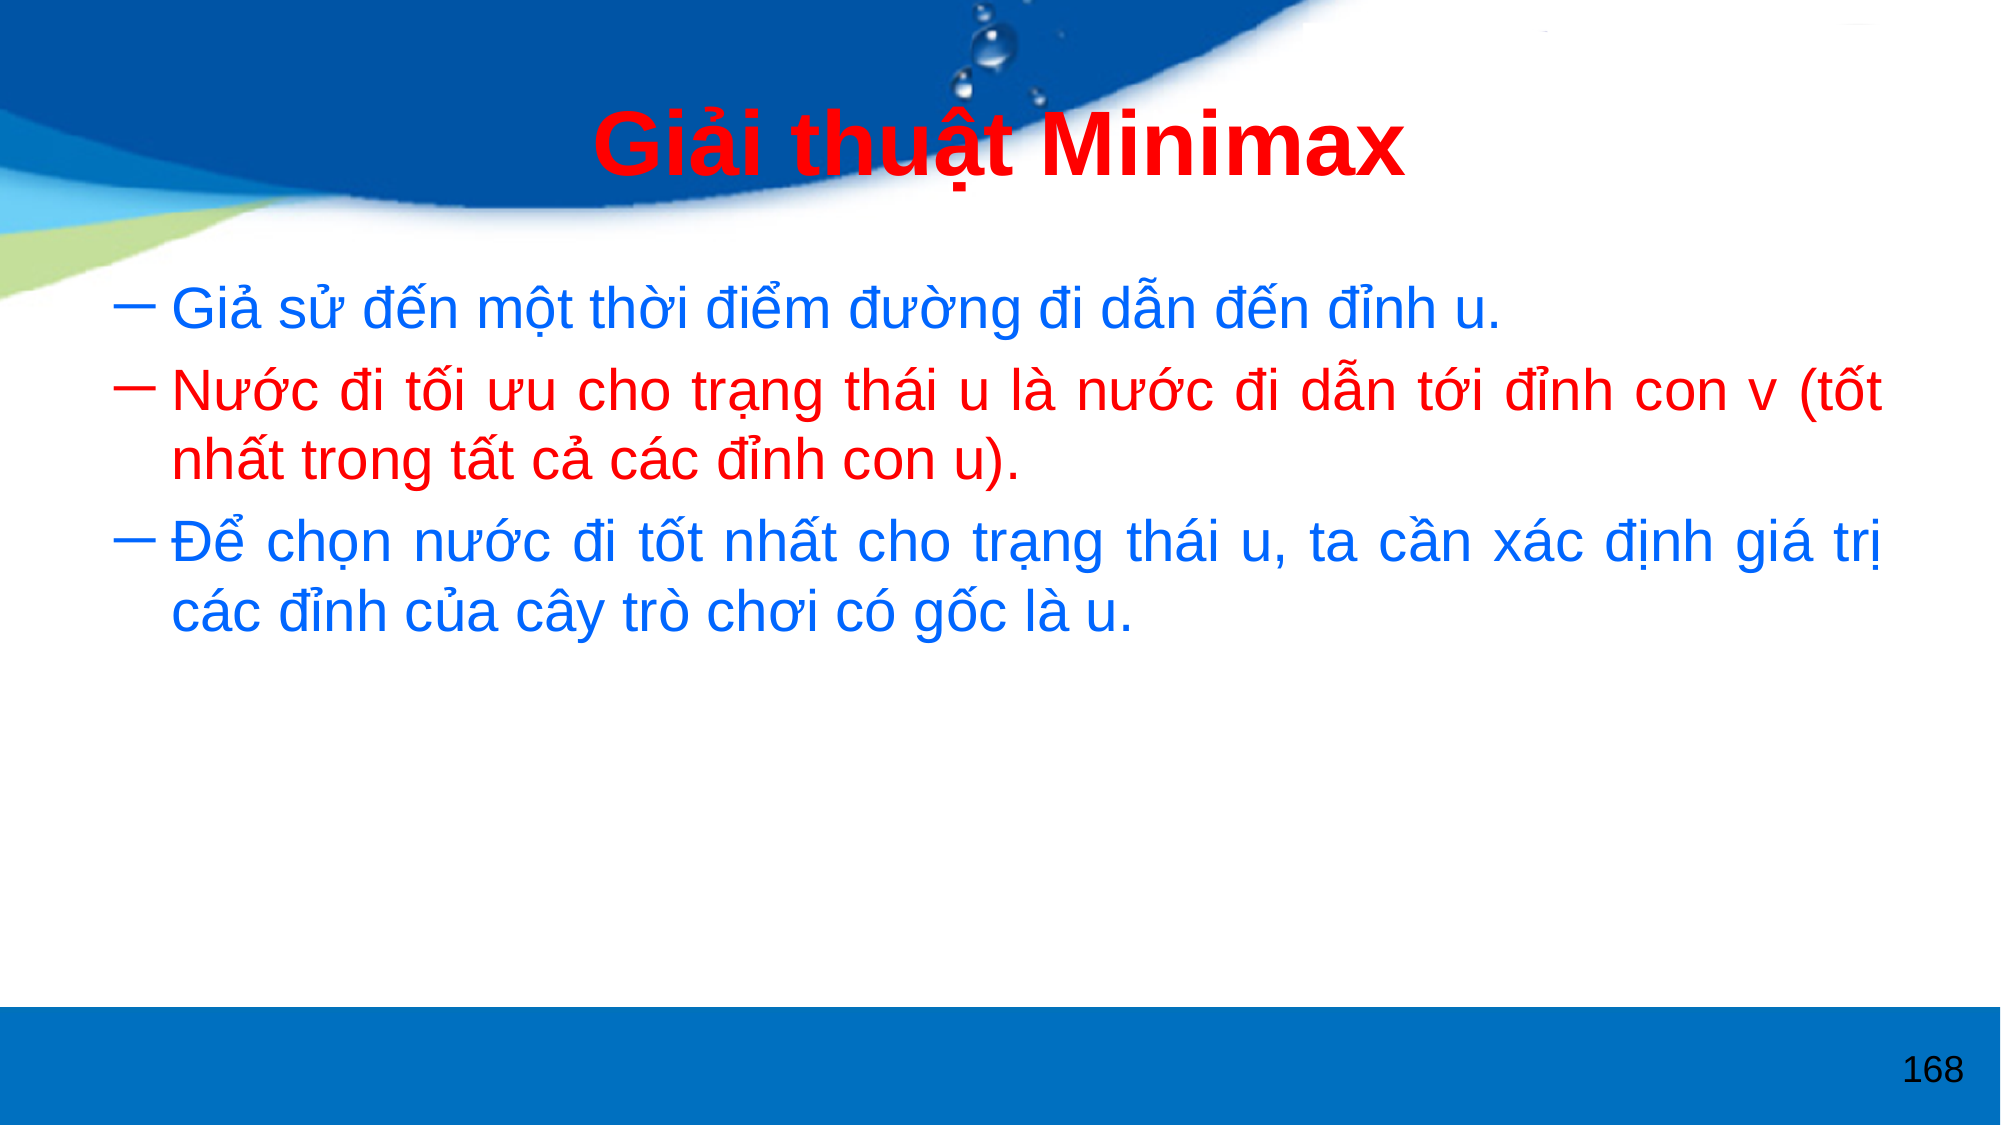

# Giải thuật Minimax
Giả sử đến một thời điểm đường đi dẫn đến đỉnh u.
Nước đi tối ưu cho trạng thái u là nước đi dẫn tới đỉnh con v (tốt nhất trong tất cả các đỉnh con u).
Để chọn nước đi tốt nhất cho trạng thái u, ta cần xác định giá trị các đỉnh của cây trò chơi có gốc là u.